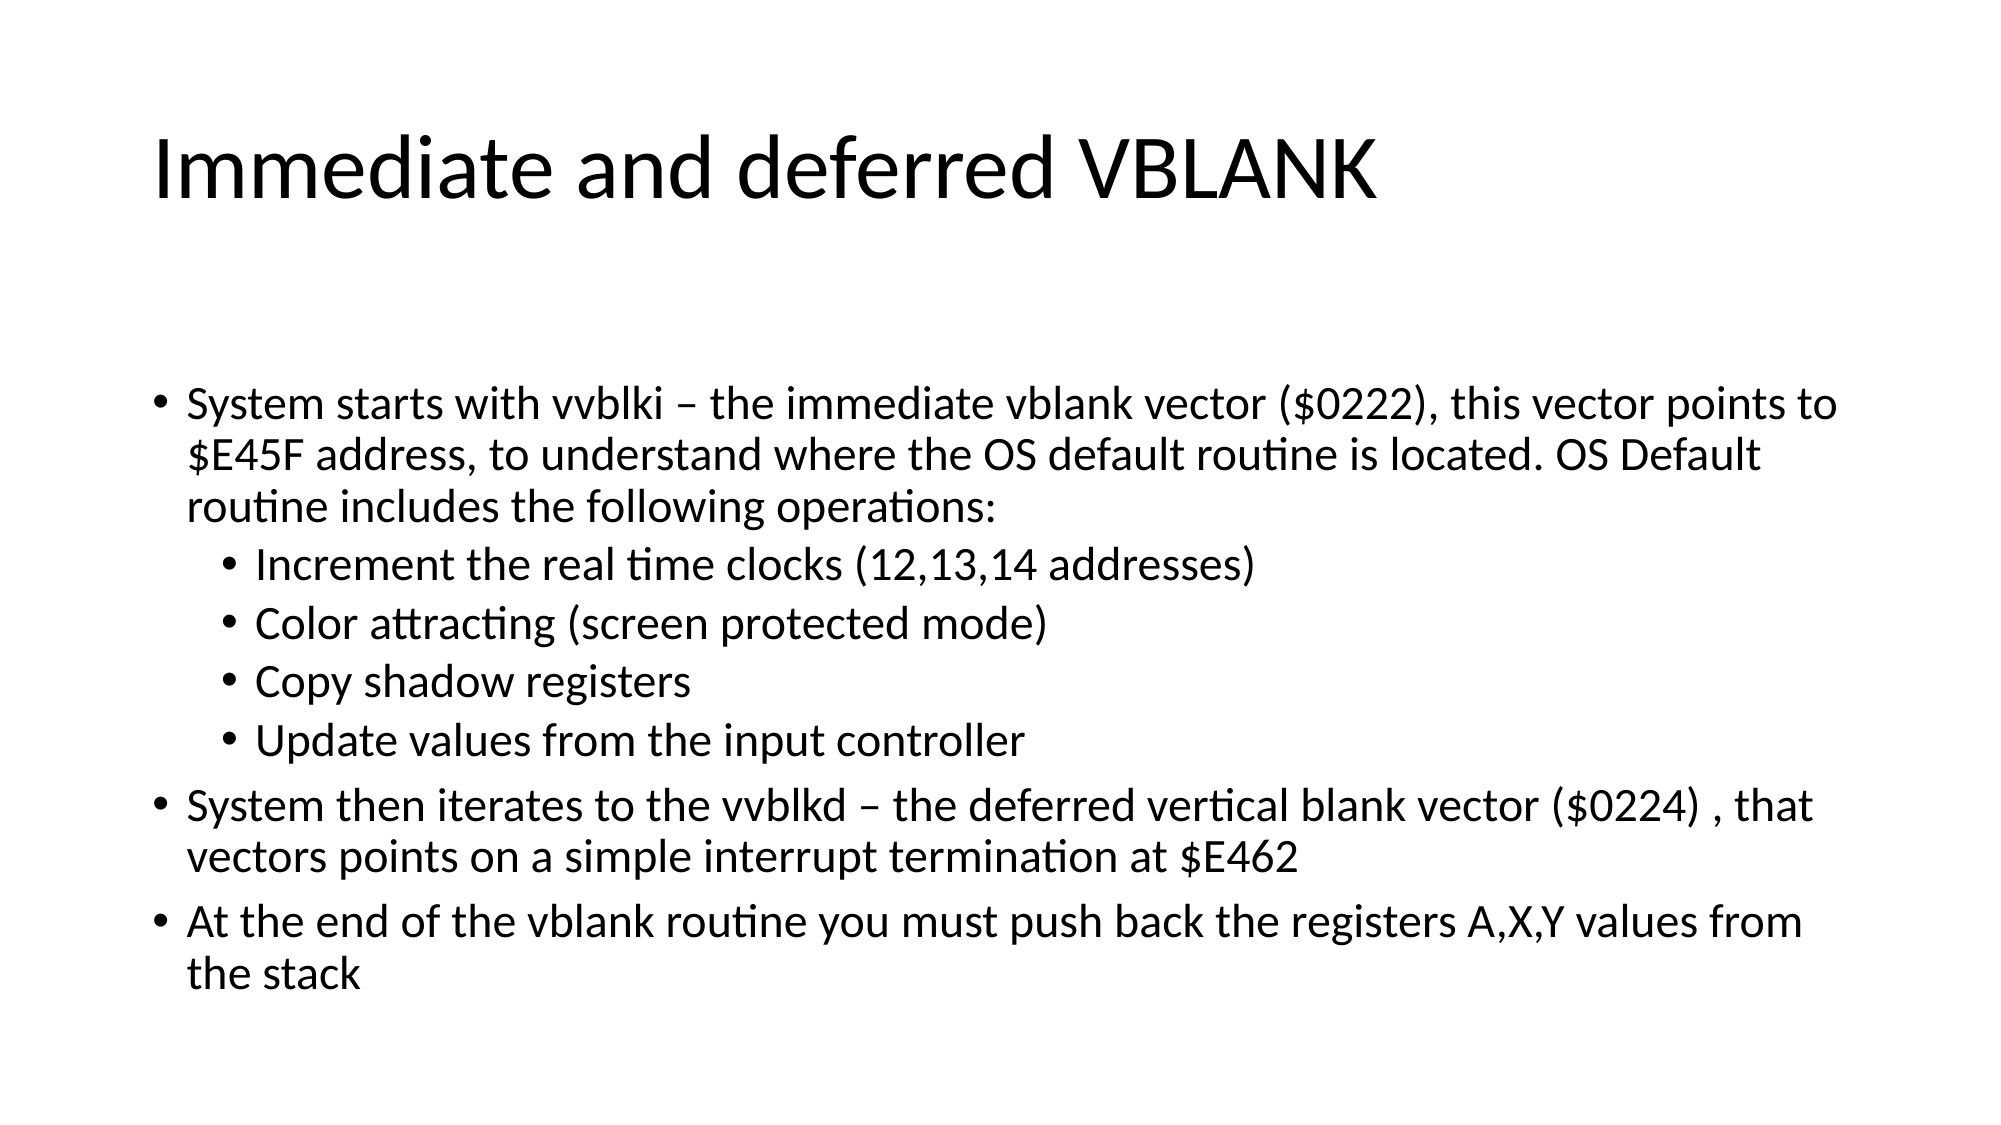

# Immediate and deferred VBLANK

System starts with vvblki – the immediate vblank vector ($0222), this vector points to $E45F address, to understand where the OS default routine is located. OS Default routine includes the following operations:
Increment the real time clocks (12,13,14 addresses)
Color attracting (screen protected mode)
Copy shadow registers
Update values from the input controller
System then iterates to the vvblkd – the deferred vertical blank vector ($0224) , that vectors points on a simple interrupt termination at $E462
At the end of the vblank routine you must push back the registers A,X,Y values from the stack